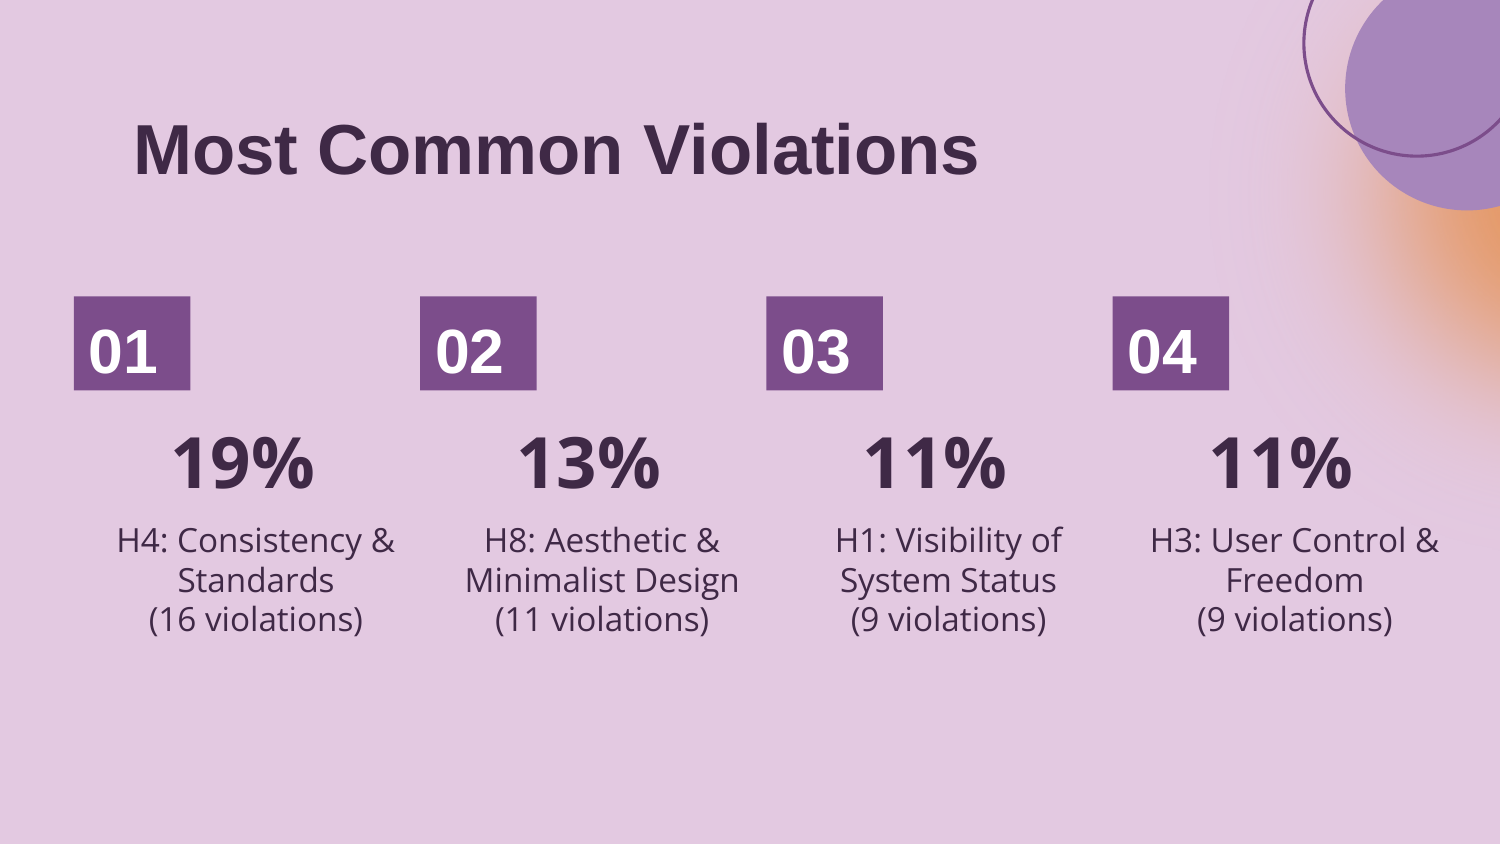

Most Common Violations
01
19%
H4: Consistency & Standards
(16 violations)
02
13%
H8: Aesthetic & Minimalist Design
(11 violations)
03
11%
H1: Visibility of System Status
(9 violations)
04
11%
H3: User Control & Freedom
(9 violations)